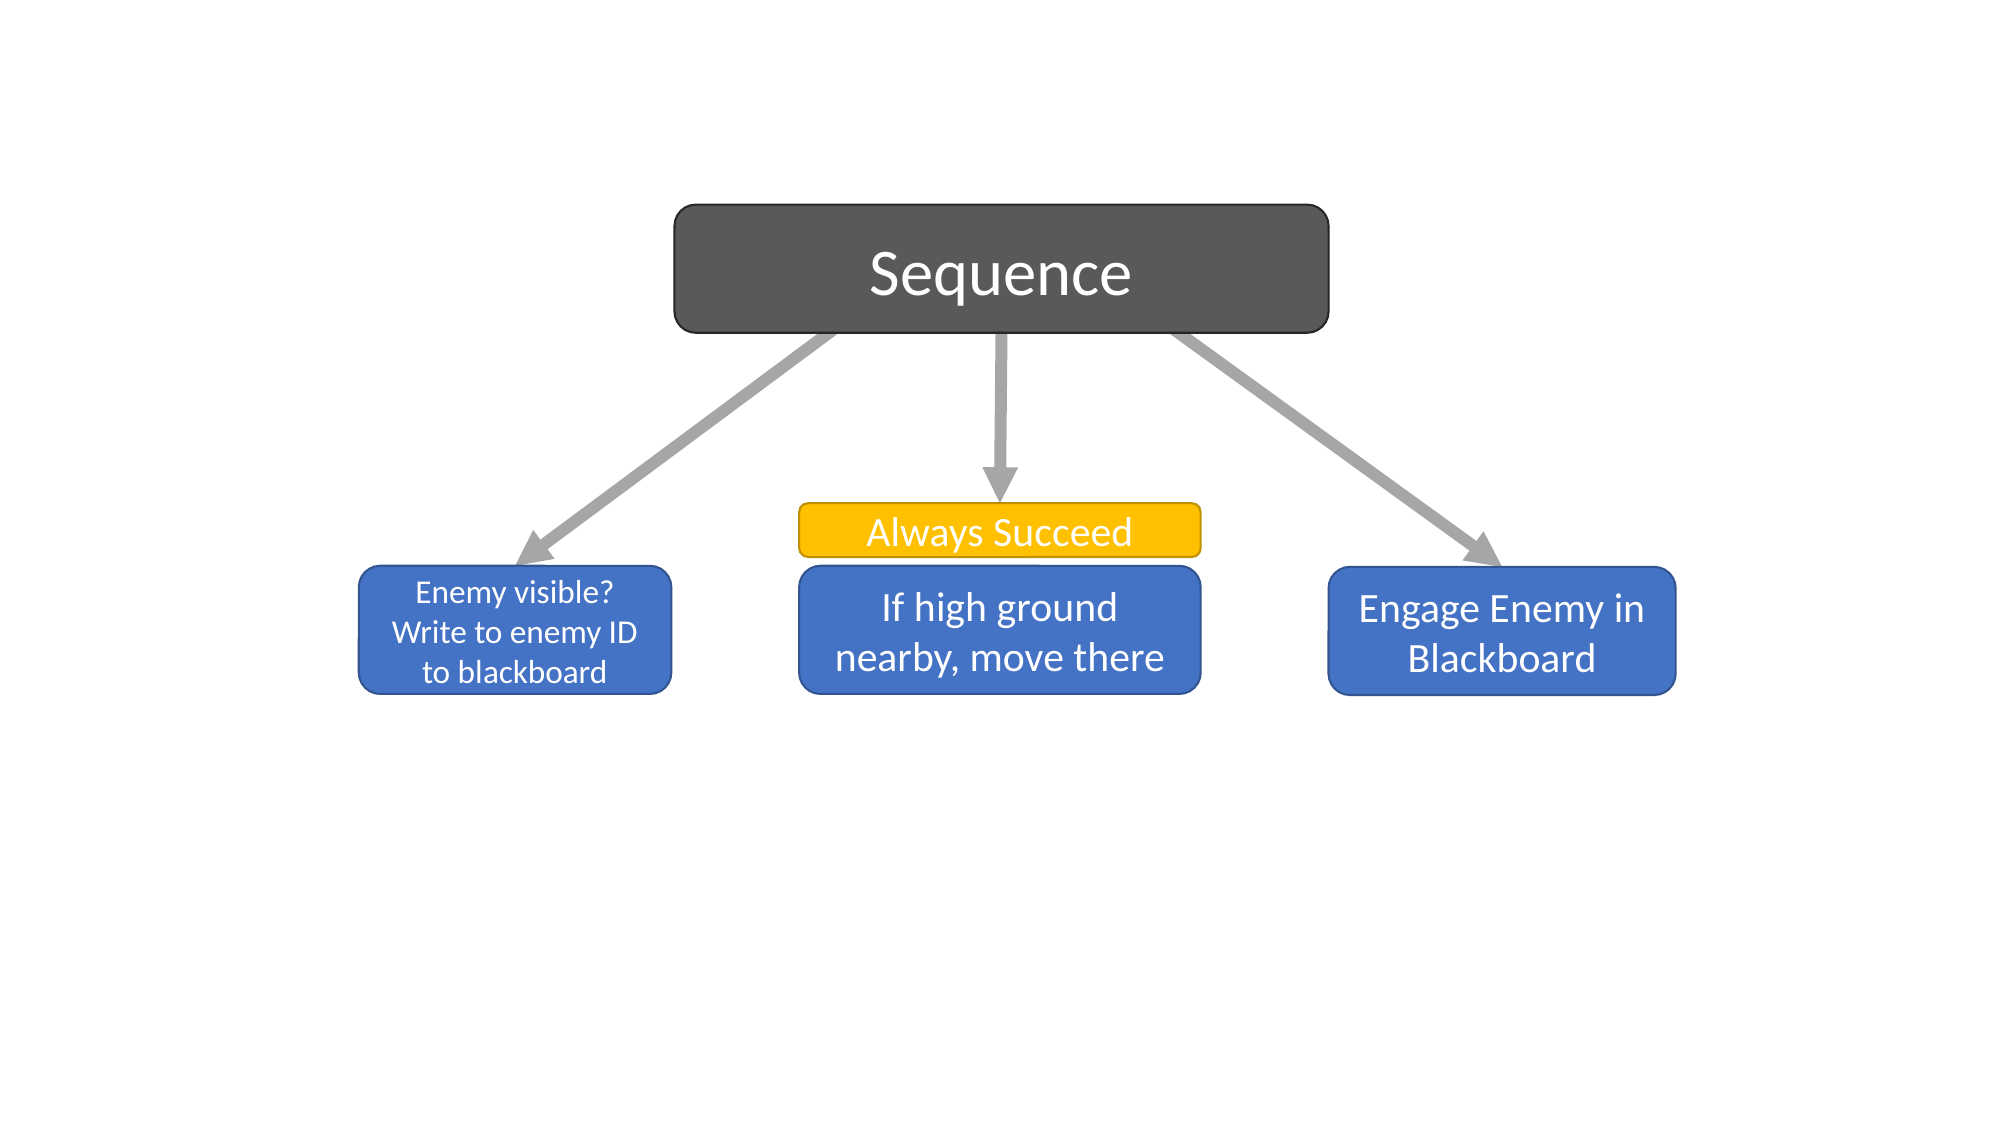

Sequence
Always Succeed

Enemy visible?
Write to enemy ID to blackboard
If high ground nearby, move there
Engage Enemy in Blackboard